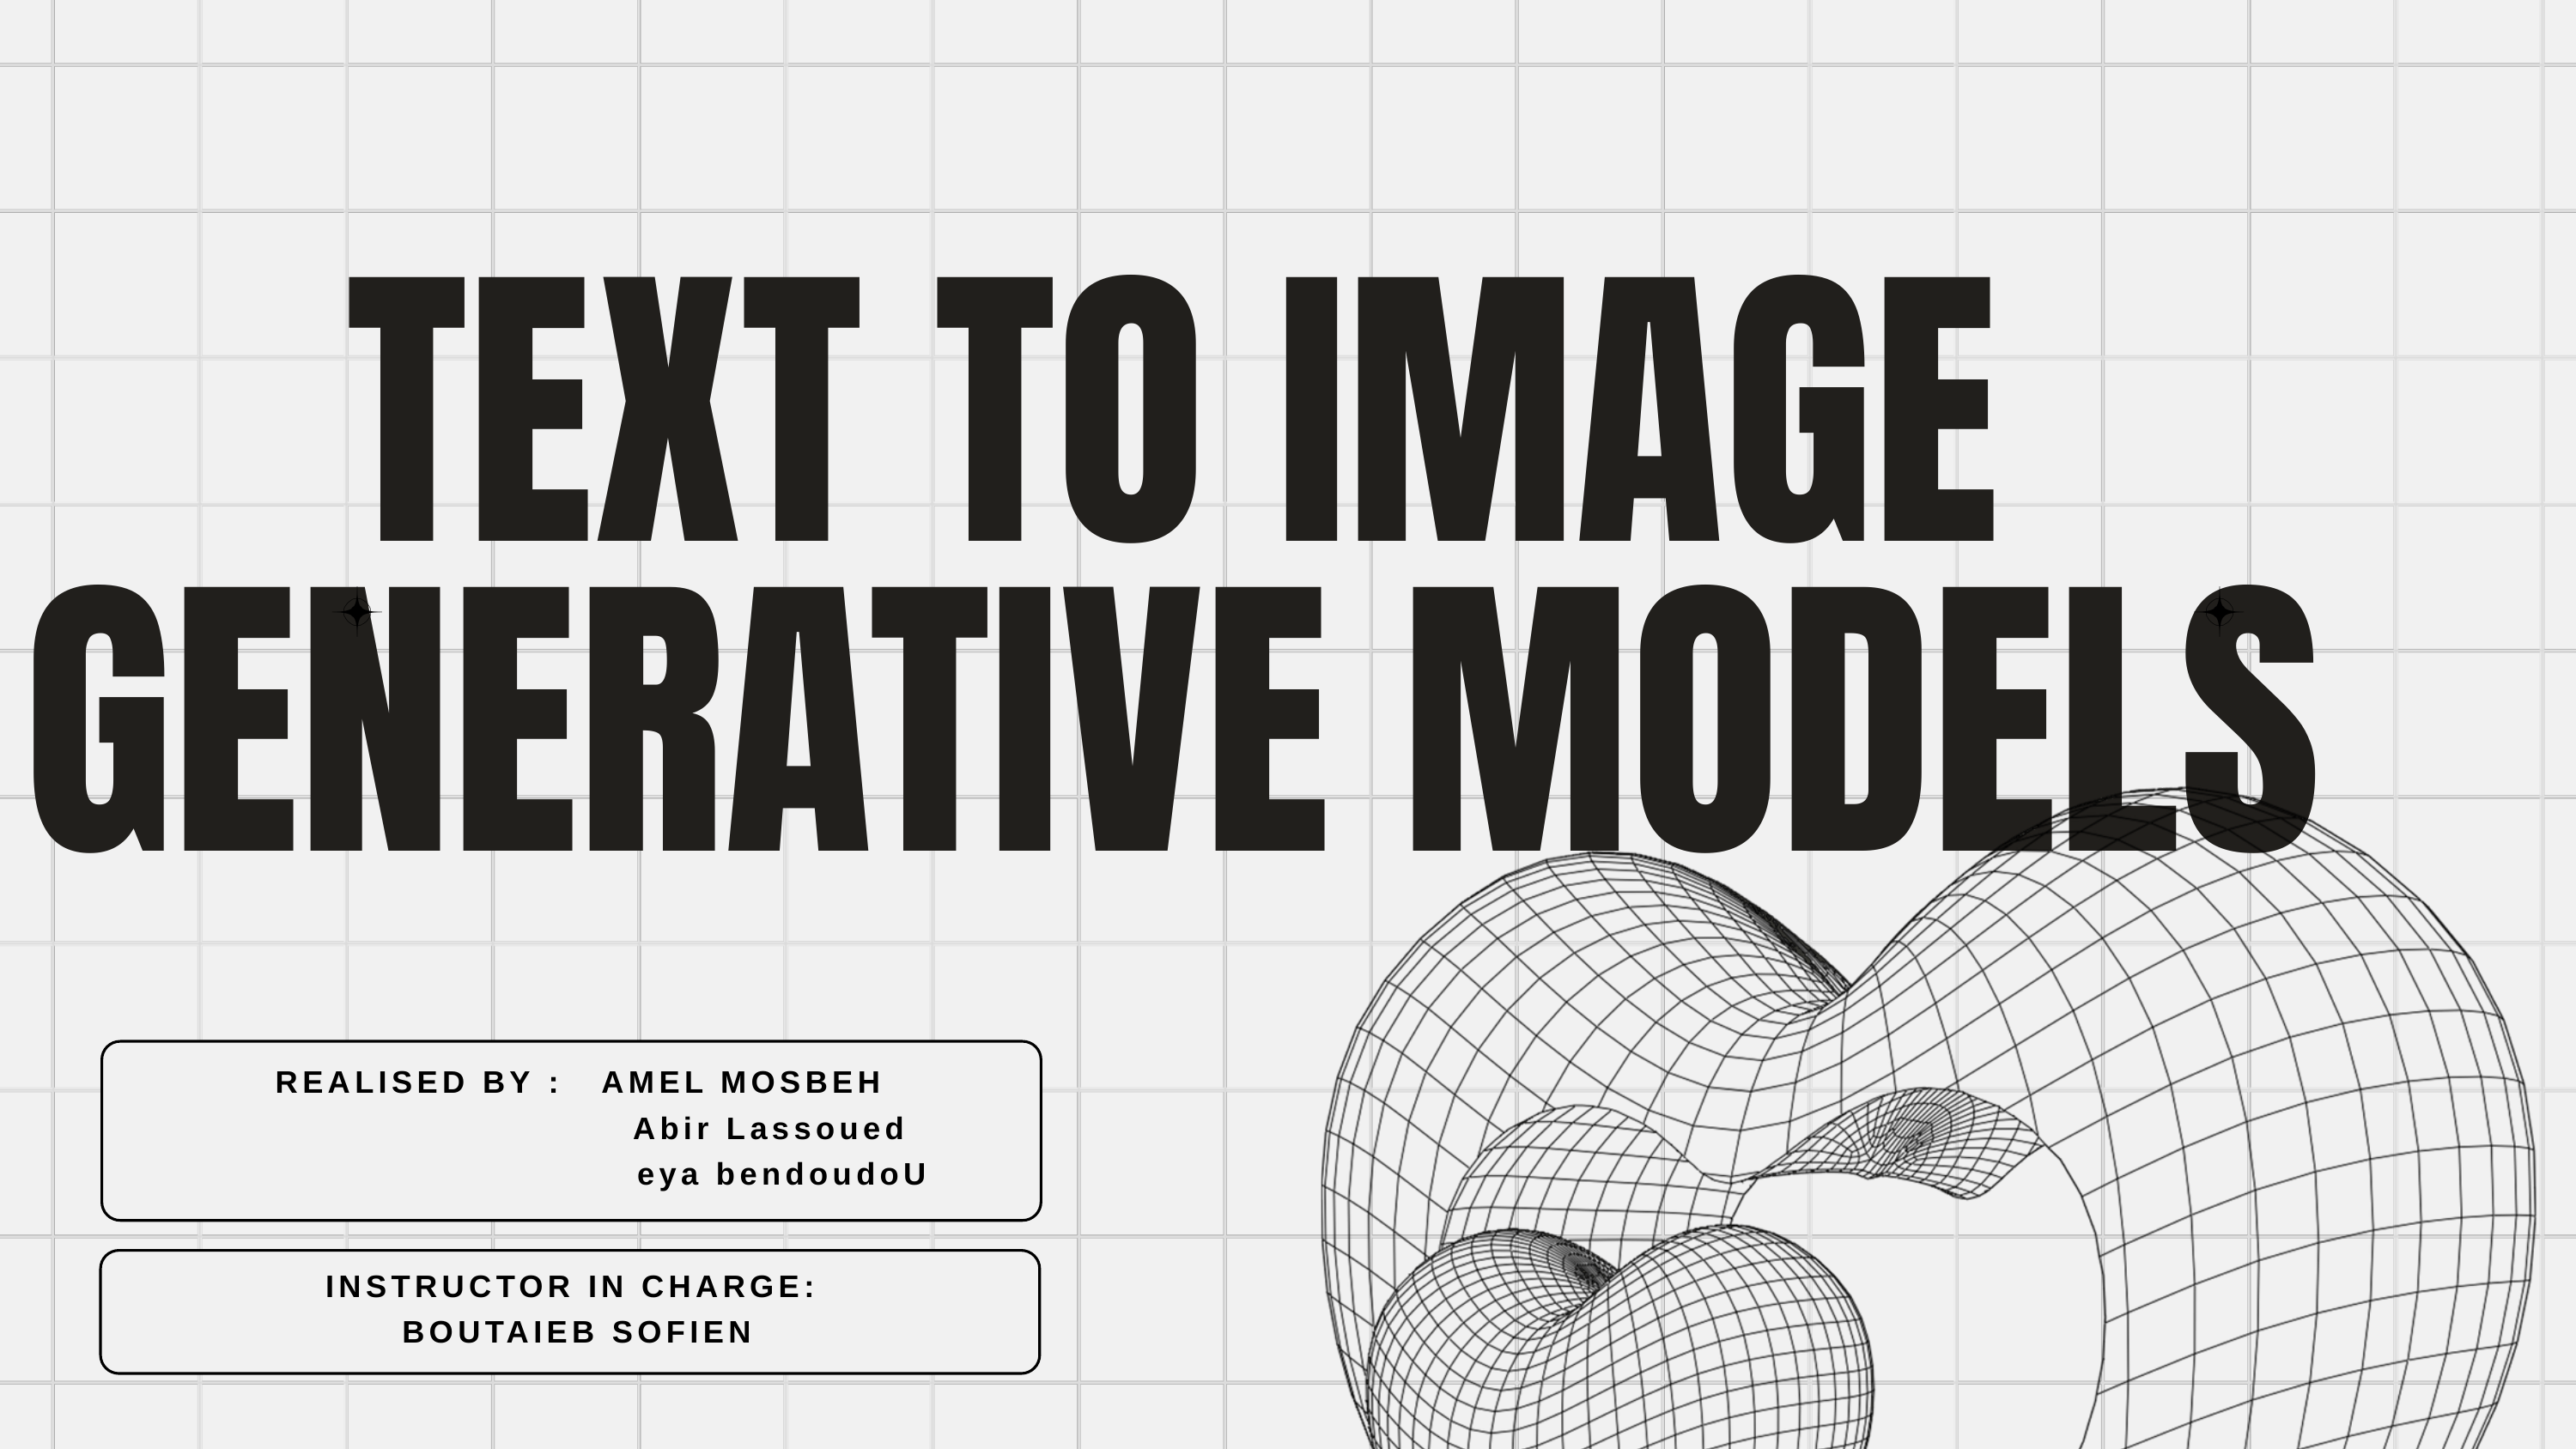

TEXT TO IMAGE
GENERATIVE MODELS

 REALISED BY :   AMEL MOSBEH
                              Abir Lassoued
                                eya bendoudoU

INSTRUCTOR IN CHARGE:
 BOUTAIEB SOFIEN